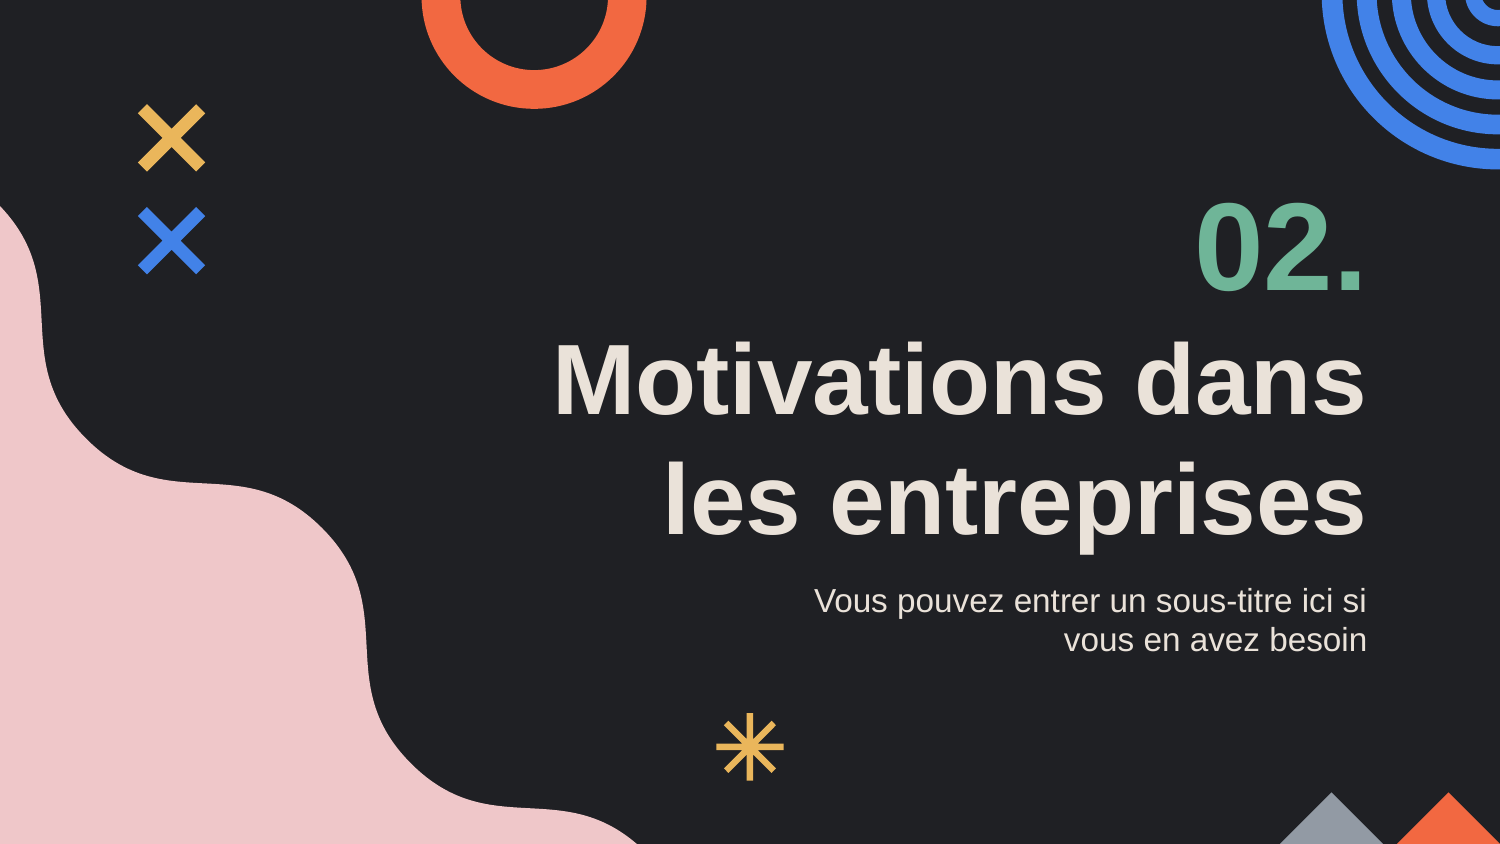

02.
# Motivations dans les entreprises
Vous pouvez entrer un sous-titre ici si vous en avez besoin